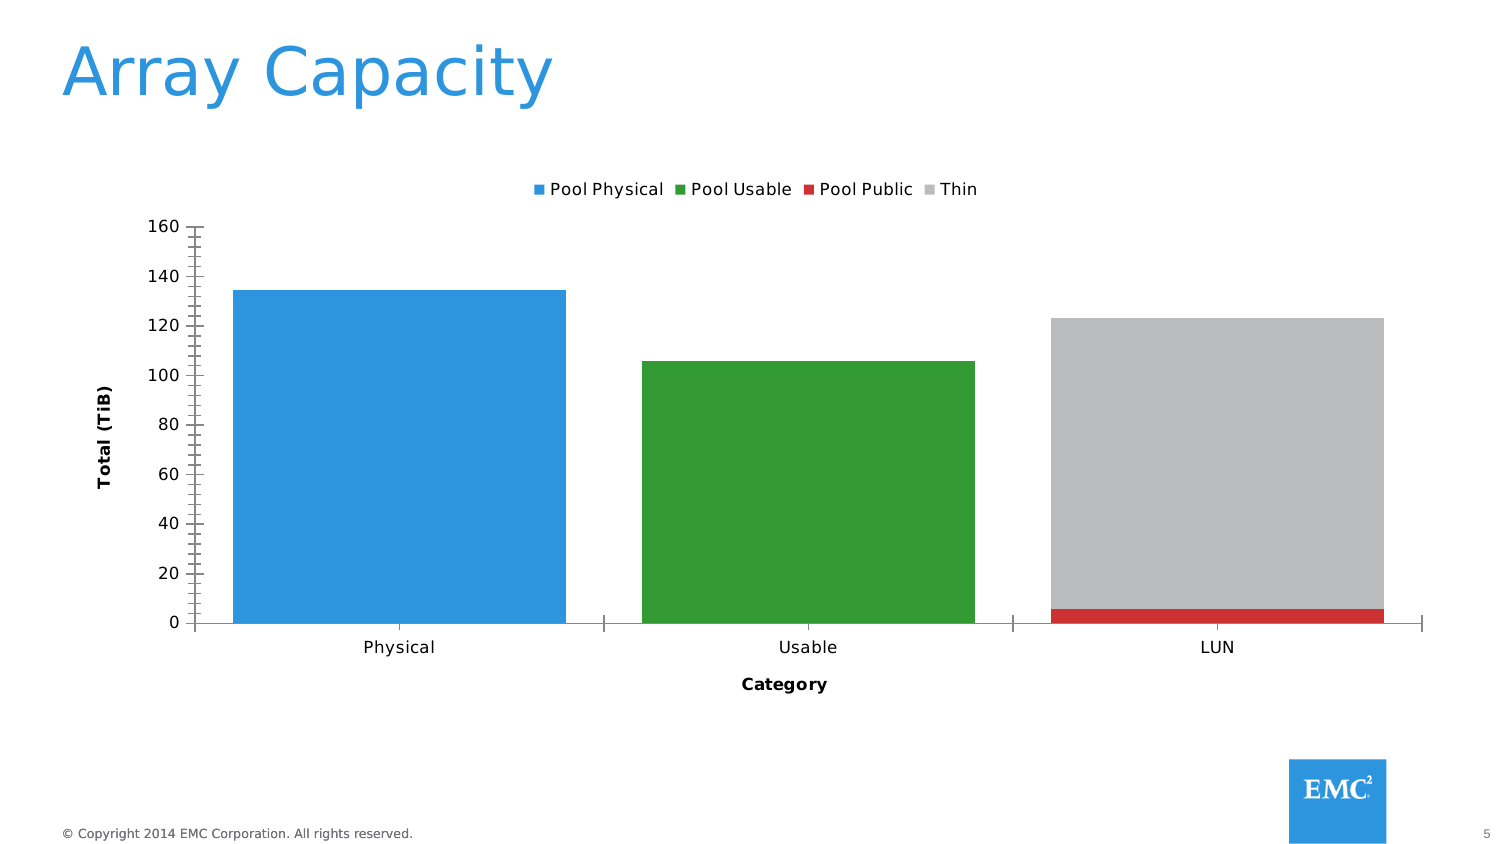

# Array Capacity

### Chart

| Category | Pool Physical | Pool Usable | Pool Public | Thin |
|---|---|---|---|---|
| Physical | 134.470703125 | None | None | None |
| Usable | None | 105.783203125 | None | None |
| LUN | None | None | 5.9765625 | 117.4384765625 |